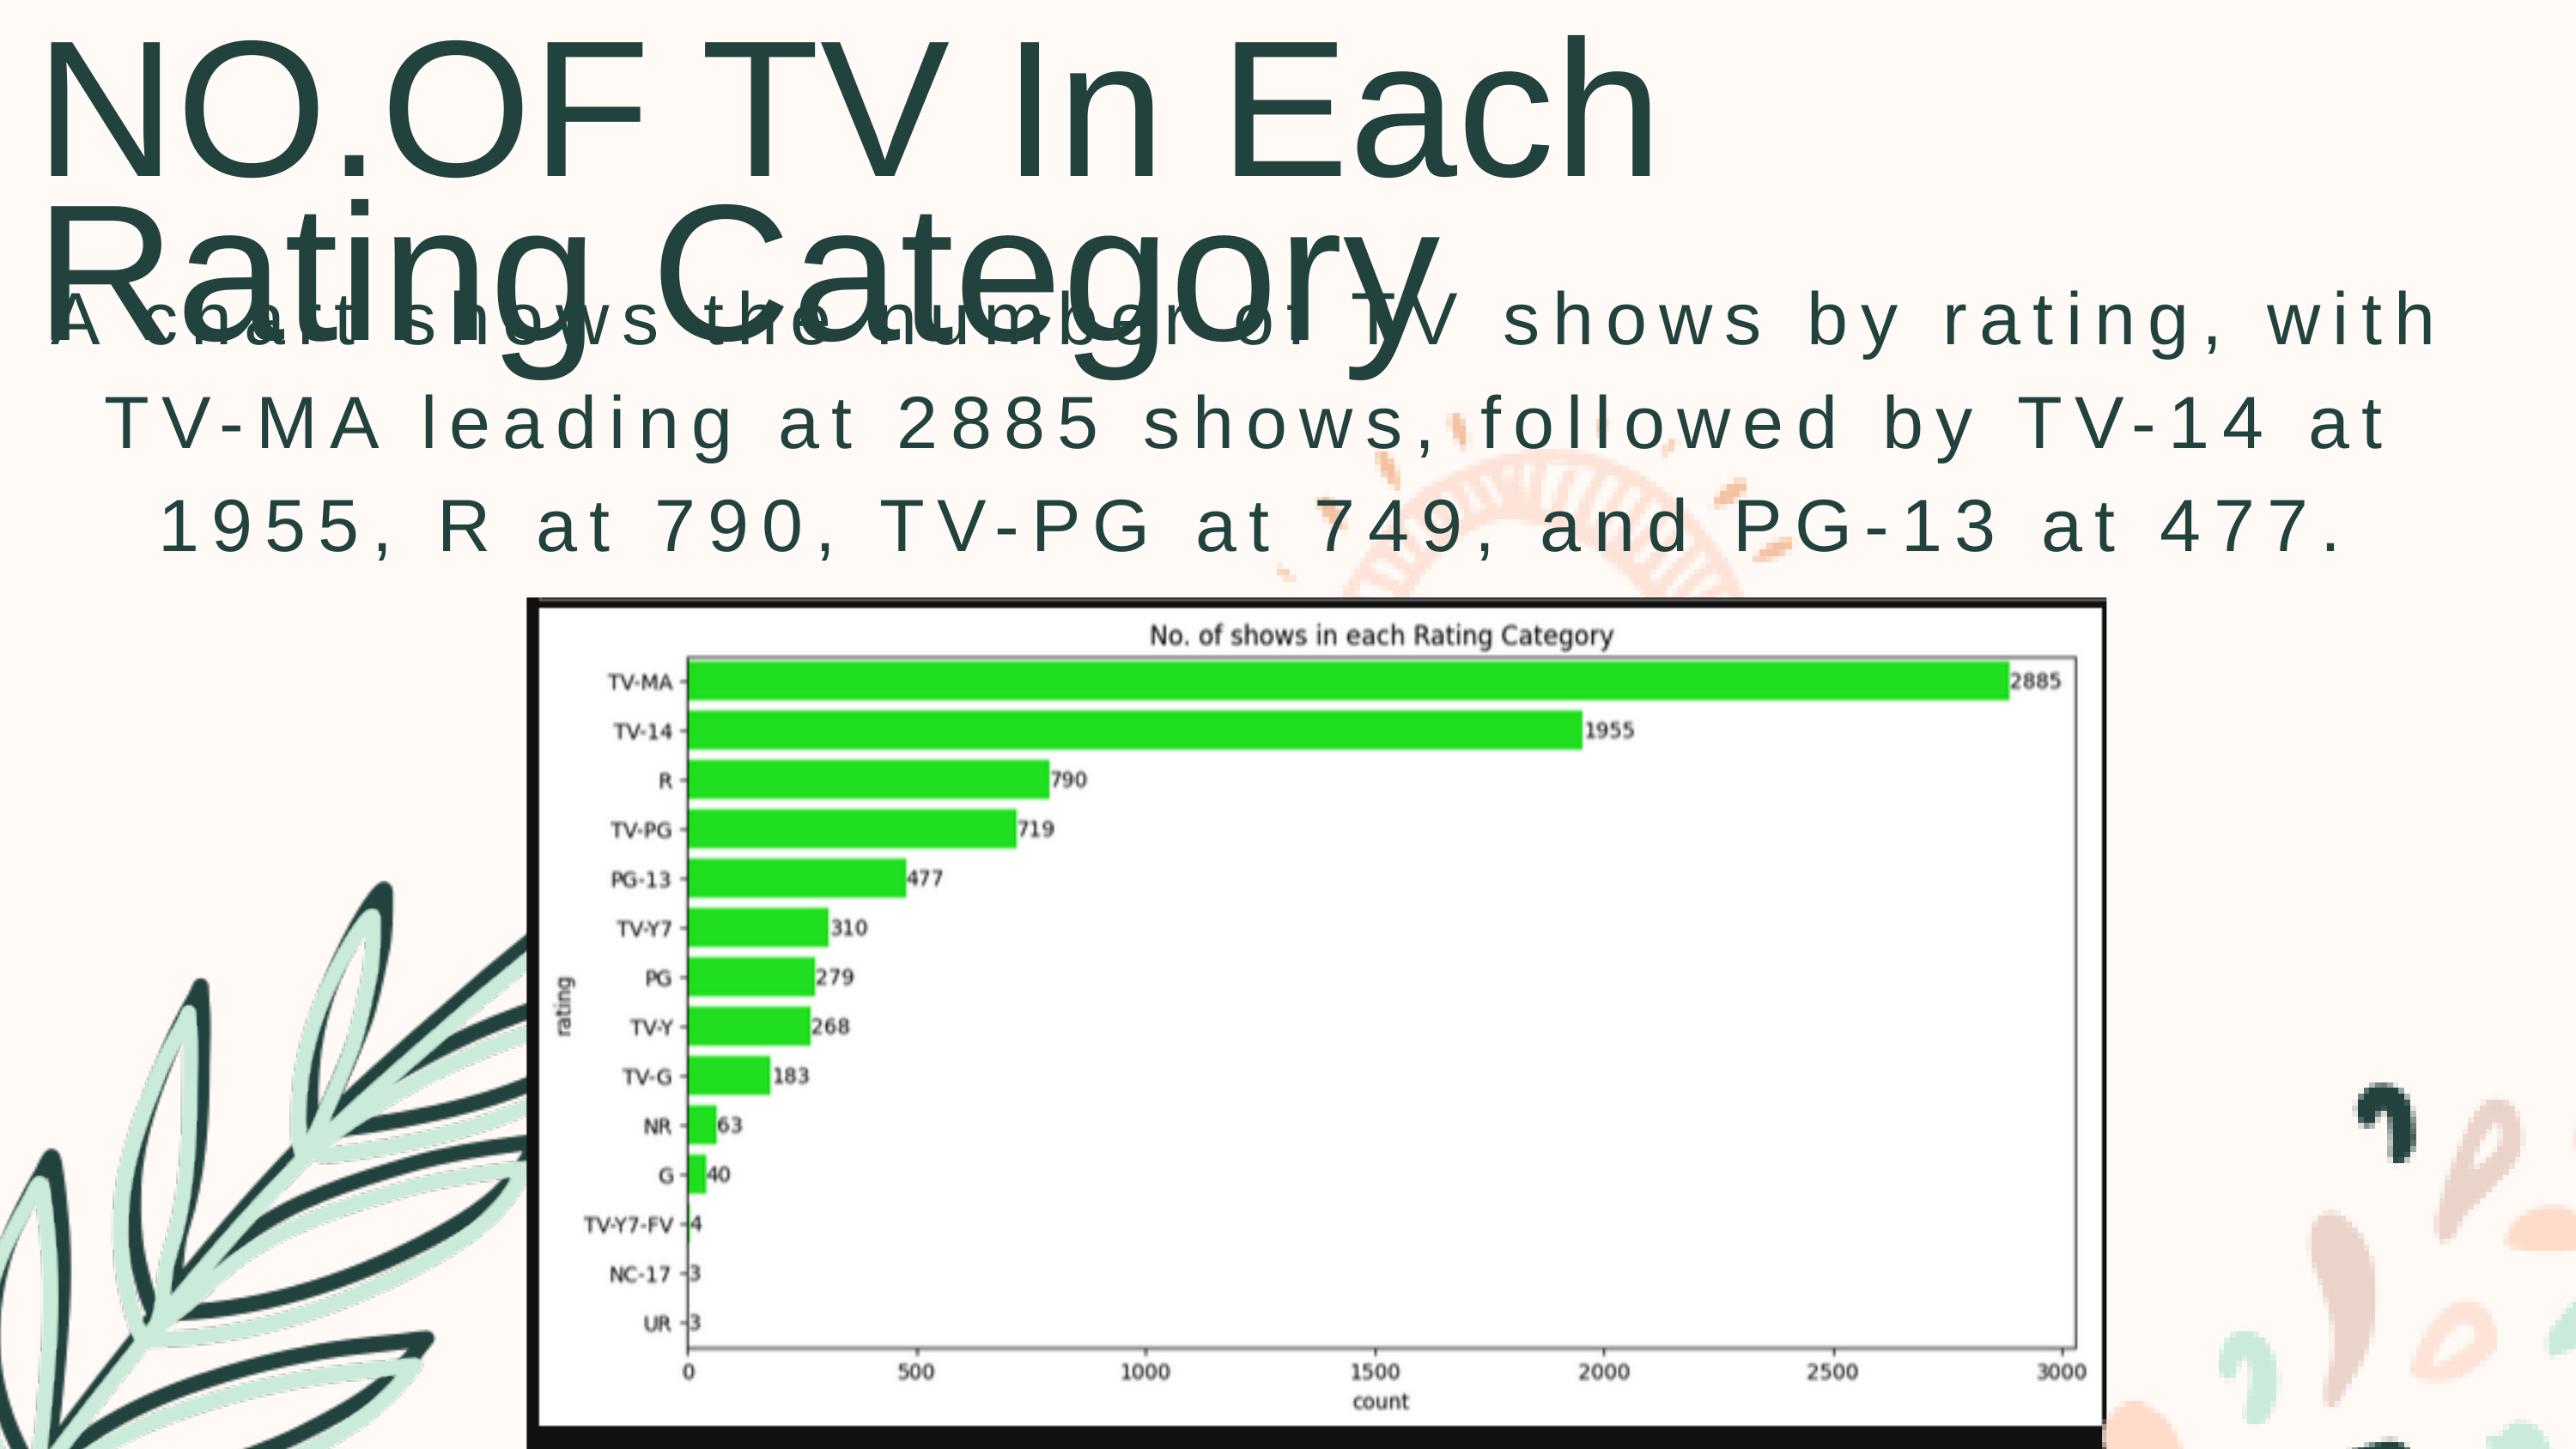

NO.OF TV In Each Rating Category
A chart shows the number of TV shows by rating, with TV-MA leading at 2885 shows, followed by TV-14 at 1955, R at 790, TV-PG at 749, and PG-13 at 477.